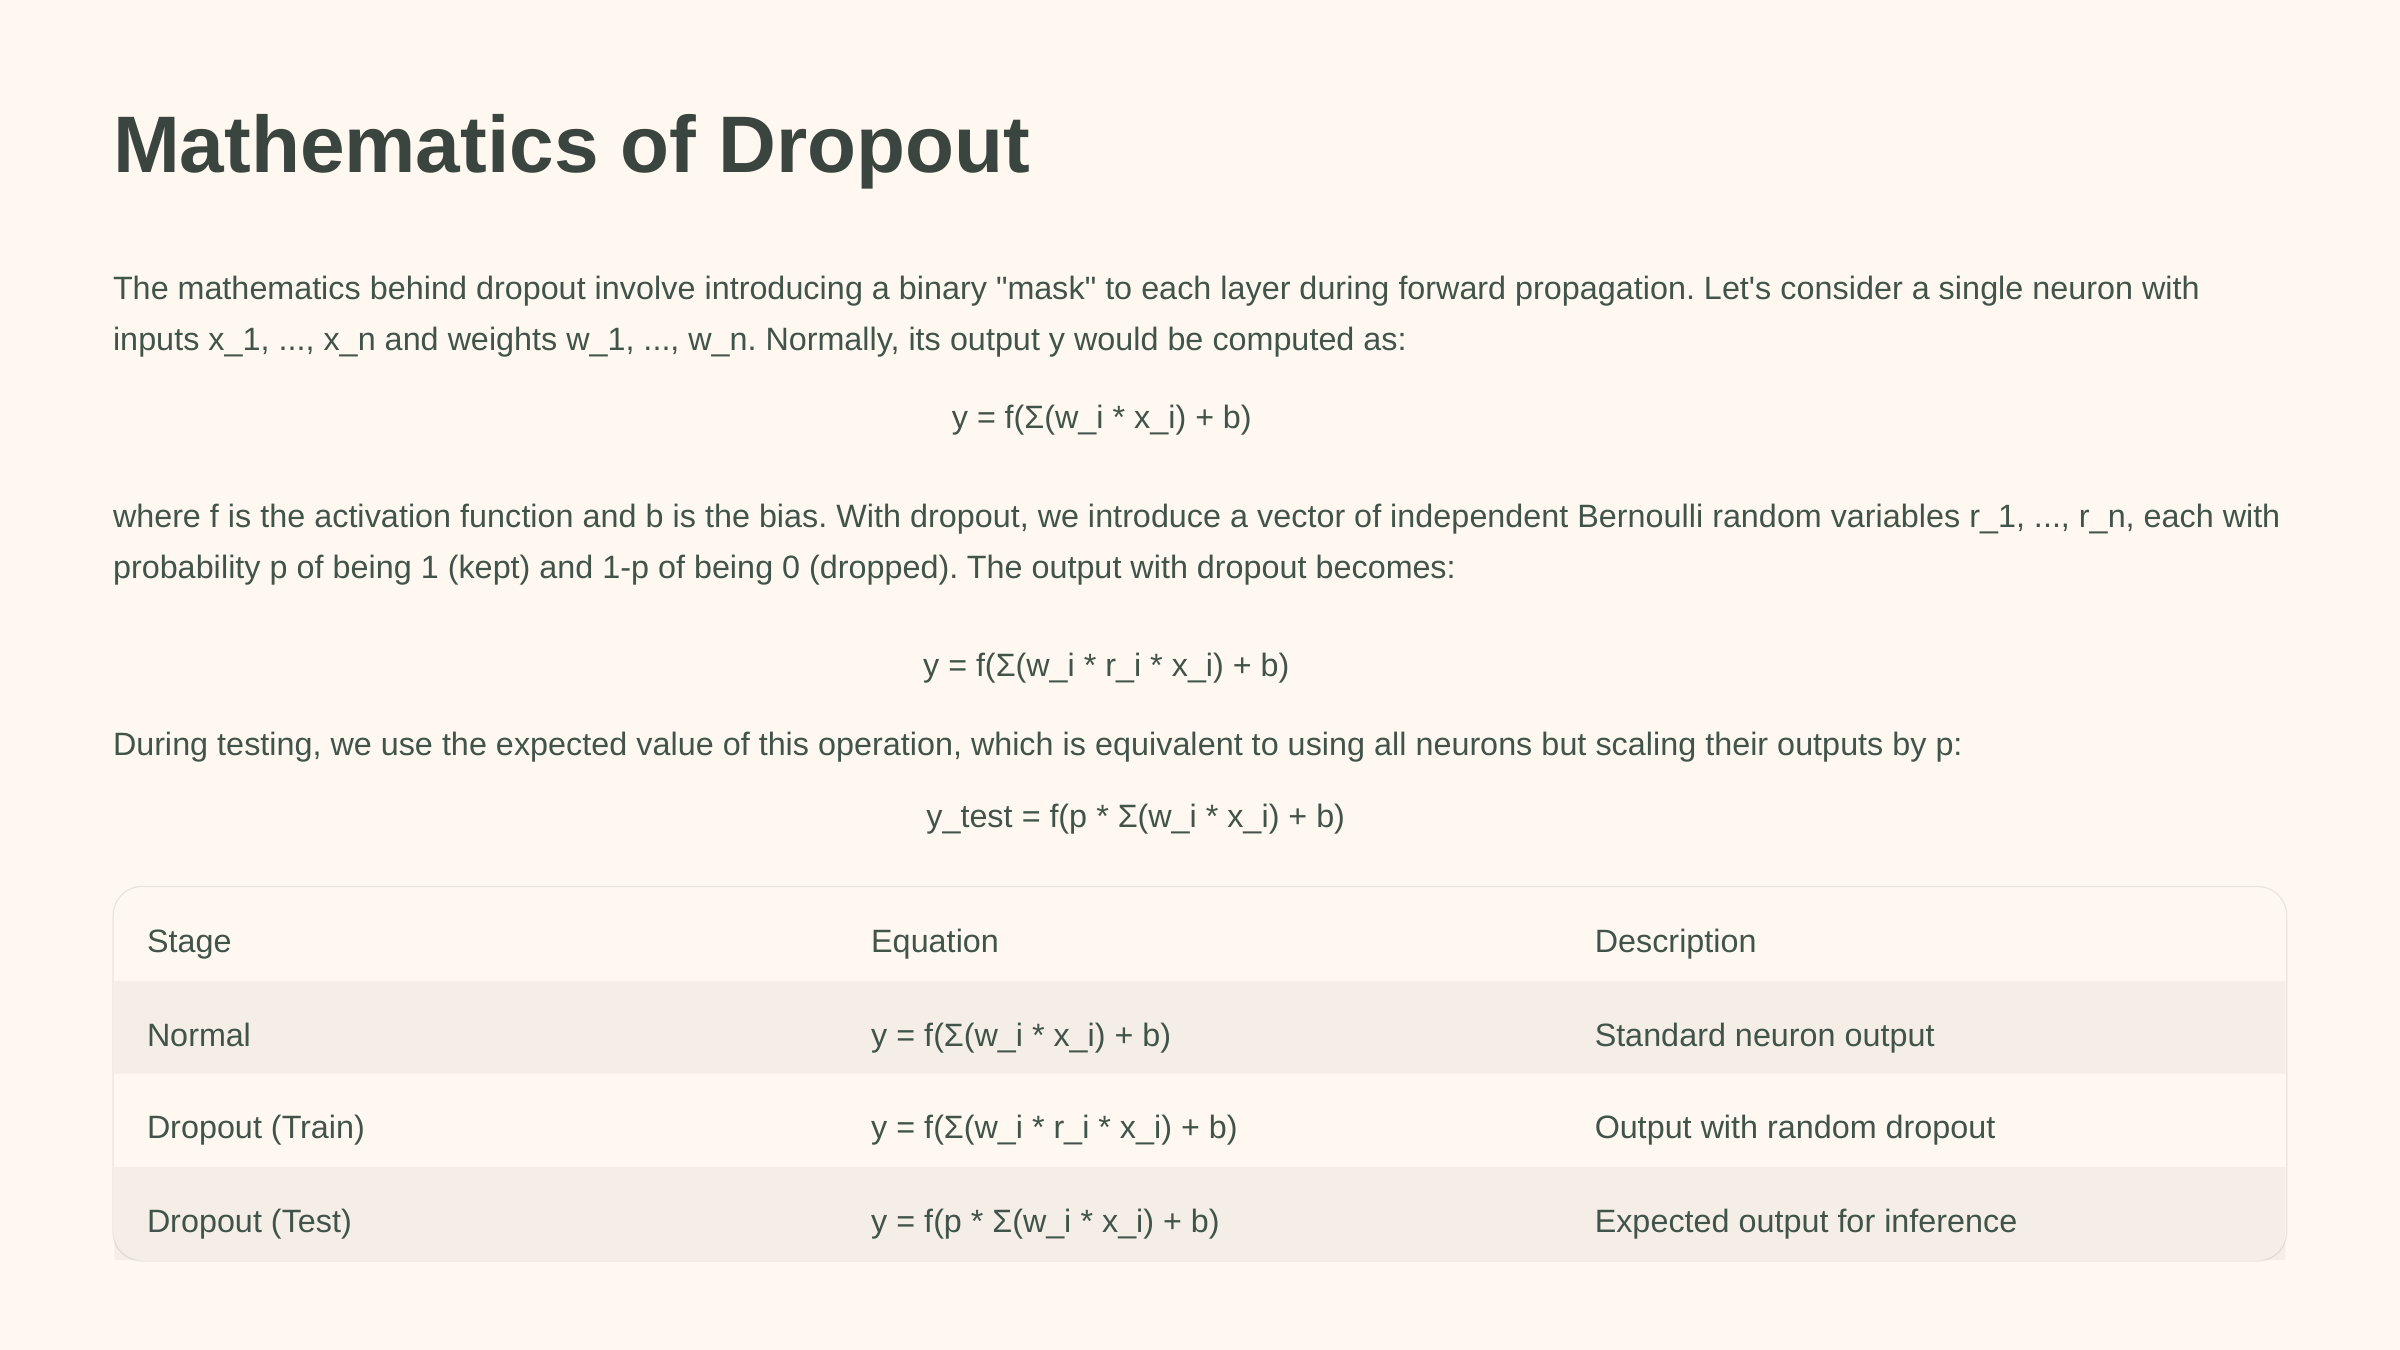

Mathematics of Dropout
The mathematics behind dropout involve introducing a binary "mask" to each layer during forward propagation. Let's consider a single neuron with inputs x_1, ..., x_n and weights w_1, ..., w_n. Normally, its output y would be computed as:
y = f(Σ(w_i * x_i) + b)
where f is the activation function and b is the bias. With dropout, we introduce a vector of independent Bernoulli random variables r_1, ..., r_n, each with probability p of being 1 (kept) and 1-p of being 0 (dropped). The output with dropout becomes:
y = f(Σ(w_i * r_i * x_i) + b)
During testing, we use the expected value of this operation, which is equivalent to using all neurons but scaling their outputs by p:
y_test = f(p * Σ(w_i * x_i) + b)

Stage
Equation
Description

Normal
y = f(Σ(w_i * x_i) + b)
Standard neuron output

Dropout (Train)
y = f(Σ(w_i * r_i * x_i) + b)
Output with random dropout

Dropout (Test)
y = f(p * Σ(w_i * x_i) + b)
Expected output for inference